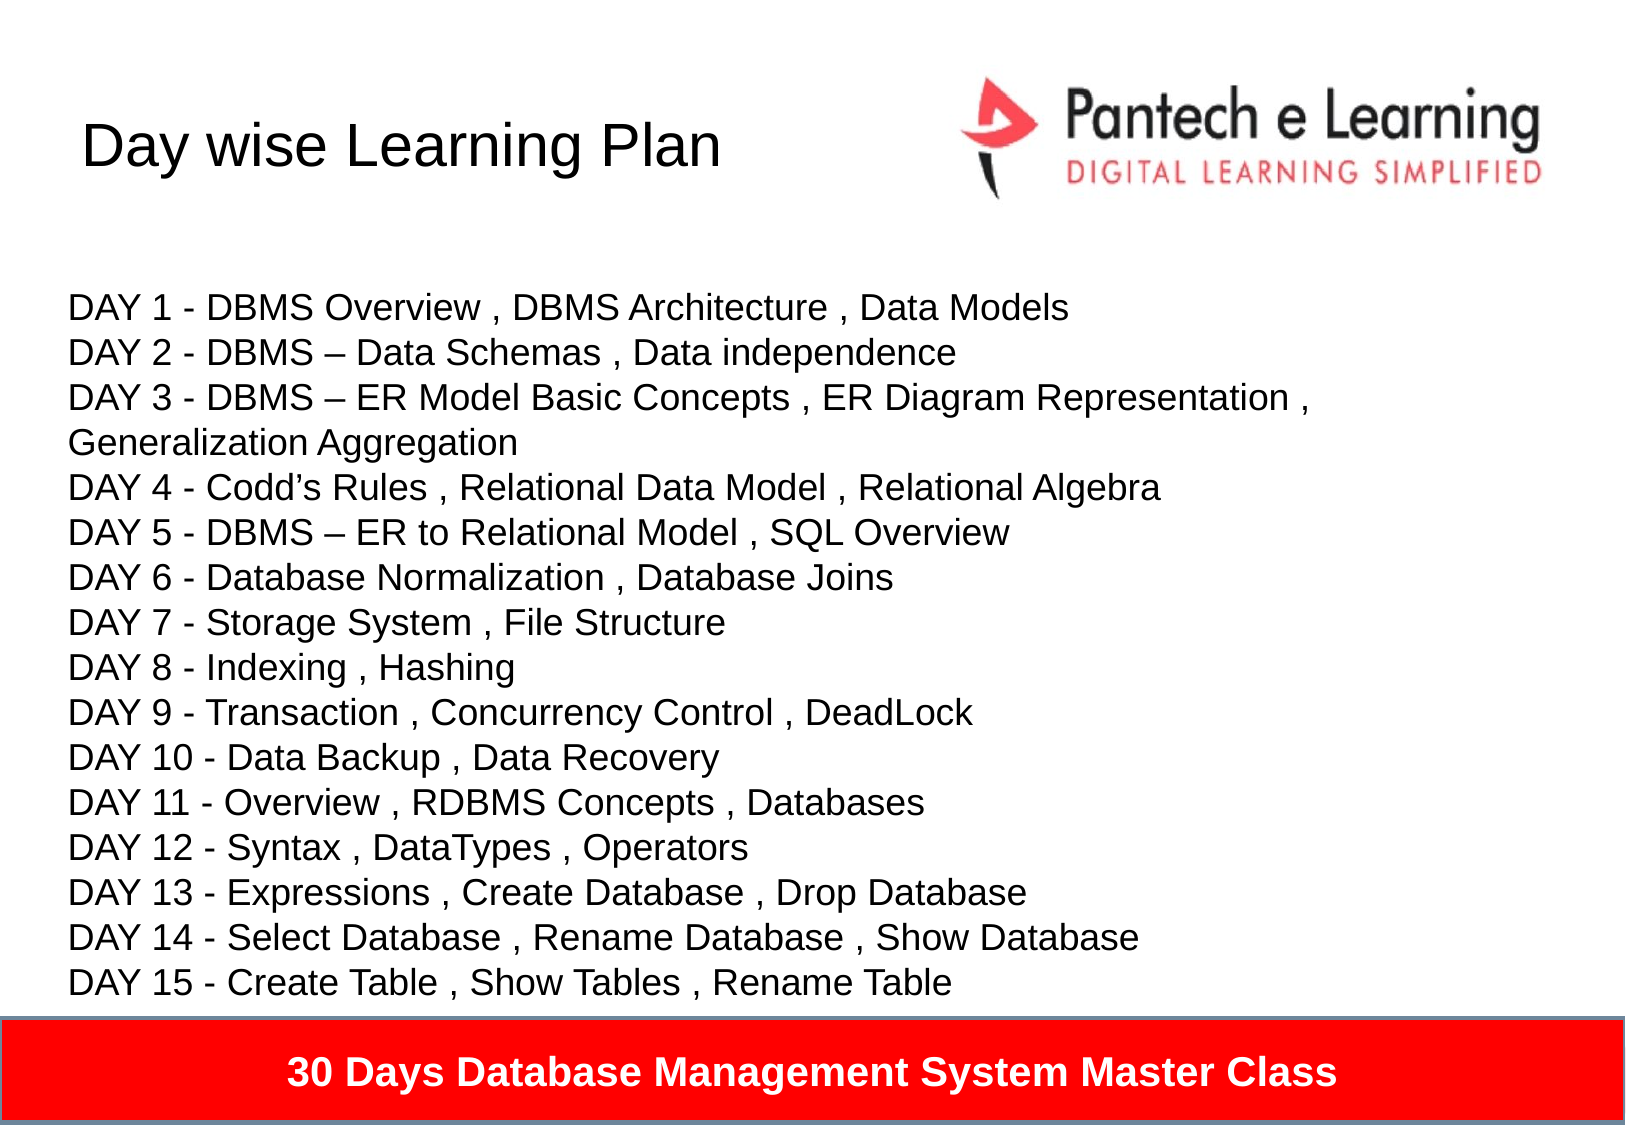

# Day wise Learning Plan
DAY 1 - DBMS Overview , DBMS Architecture , Data Models
DAY 2 - DBMS – Data Schemas , Data independence
DAY 3 - DBMS – ER Model Basic Concepts , ER Diagram Representation , Generalization Aggregation
DAY 4 - Codd’s Rules , Relational Data Model , Relational Algebra
DAY 5 - DBMS – ER to Relational Model , SQL Overview
DAY 6 - Database Normalization , Database Joins
DAY 7 - Storage System , File Structure
DAY 8 - Indexing , Hashing
DAY 9 - Transaction , Concurrency Control , DeadLock
DAY 10 - Data Backup , Data Recovery
DAY 11 - Overview , RDBMS Concepts , Databases  
DAY 12 - Syntax , DataTypes , Operators
DAY 13 - Expressions , Create Database , Drop Database
DAY 14 - Select Database , Rename Database , Show Database
DAY 15 - Create Table , Show Tables , Rename Table
30 Days Database Management System Master Class
www.pantechelearning.com                              30 Days Python Full Stack Master Class